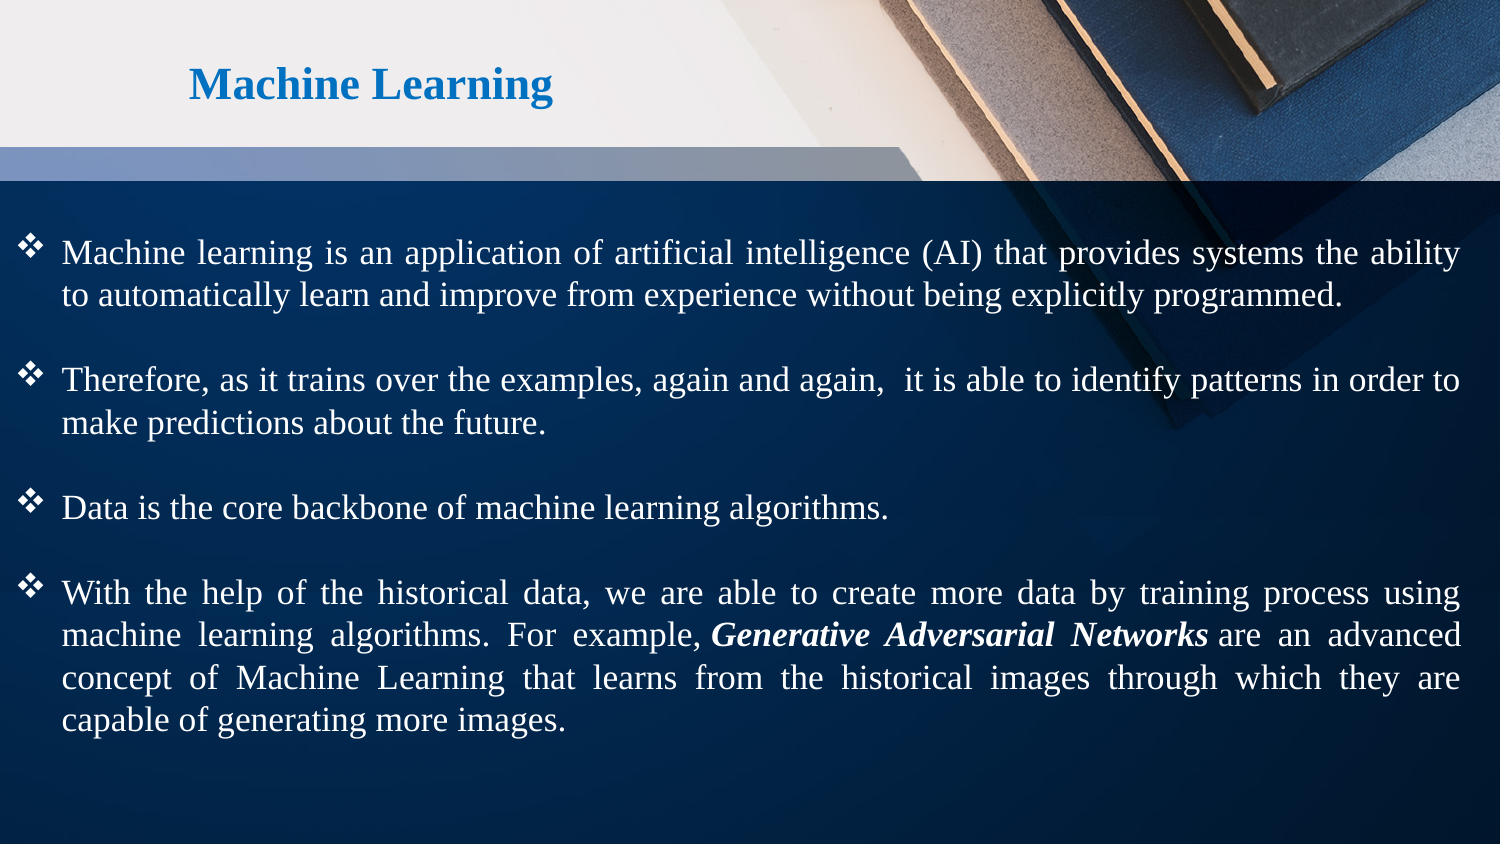

# Machine Learning
Machine learning is an application of artificial intelligence (AI) that provides systems the ability to automatically learn and improve from experience without being explicitly programmed.

Therefore, as it trains over the examples, again and again,  it is able to identify patterns in order to make predictions about the future.

Data is the core backbone of machine learning algorithms.

With the help of the historical data, we are able to create more data by training process using machine learning algorithms. For example, Generative Adversarial Networks are an advanced concept of Machine Learning that learns from the historical images through which they are capable of generating more images.